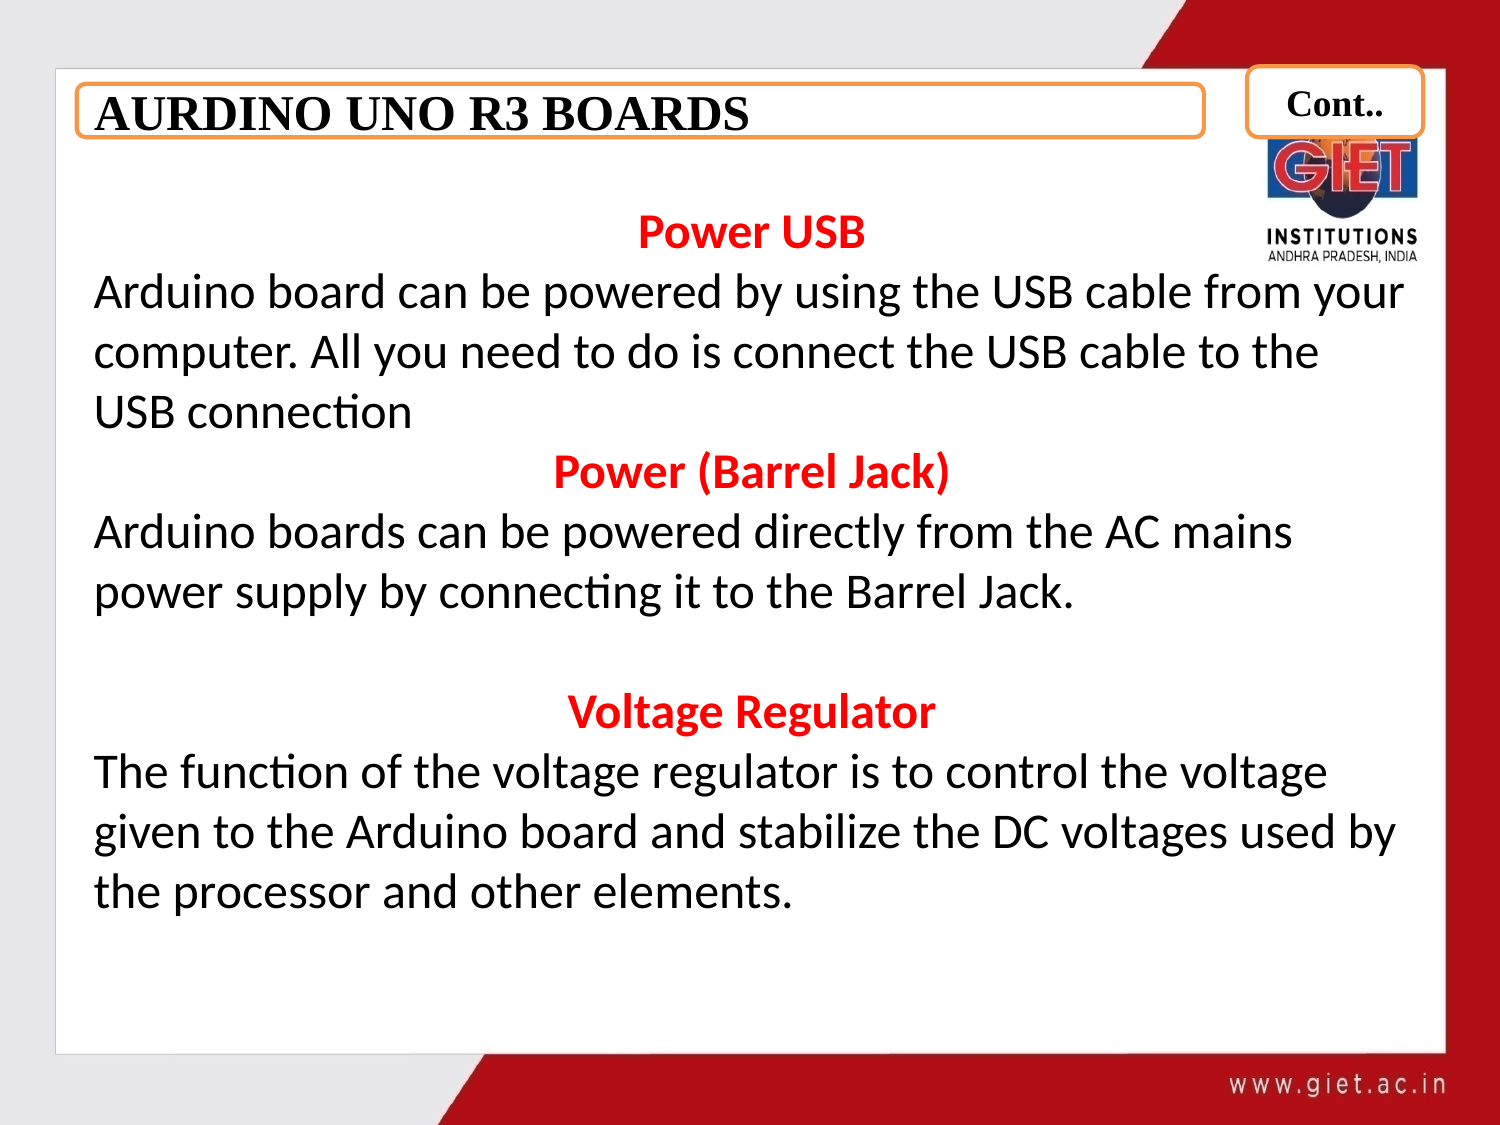

Cont..
AURDINO UNO R3 BOARDS
Power USB
Arduino board can be powered by using the USB cable from your computer. All you need to do is connect the USB cable to the USB connection
Power (Barrel Jack)
Arduino boards can be powered directly from the AC mains power supply by connecting it to the Barrel Jack.

Voltage Regulator
The function of the voltage regulator is to control the voltage given to the Arduino board and stabilize the DC voltages used by the processor and other elements.